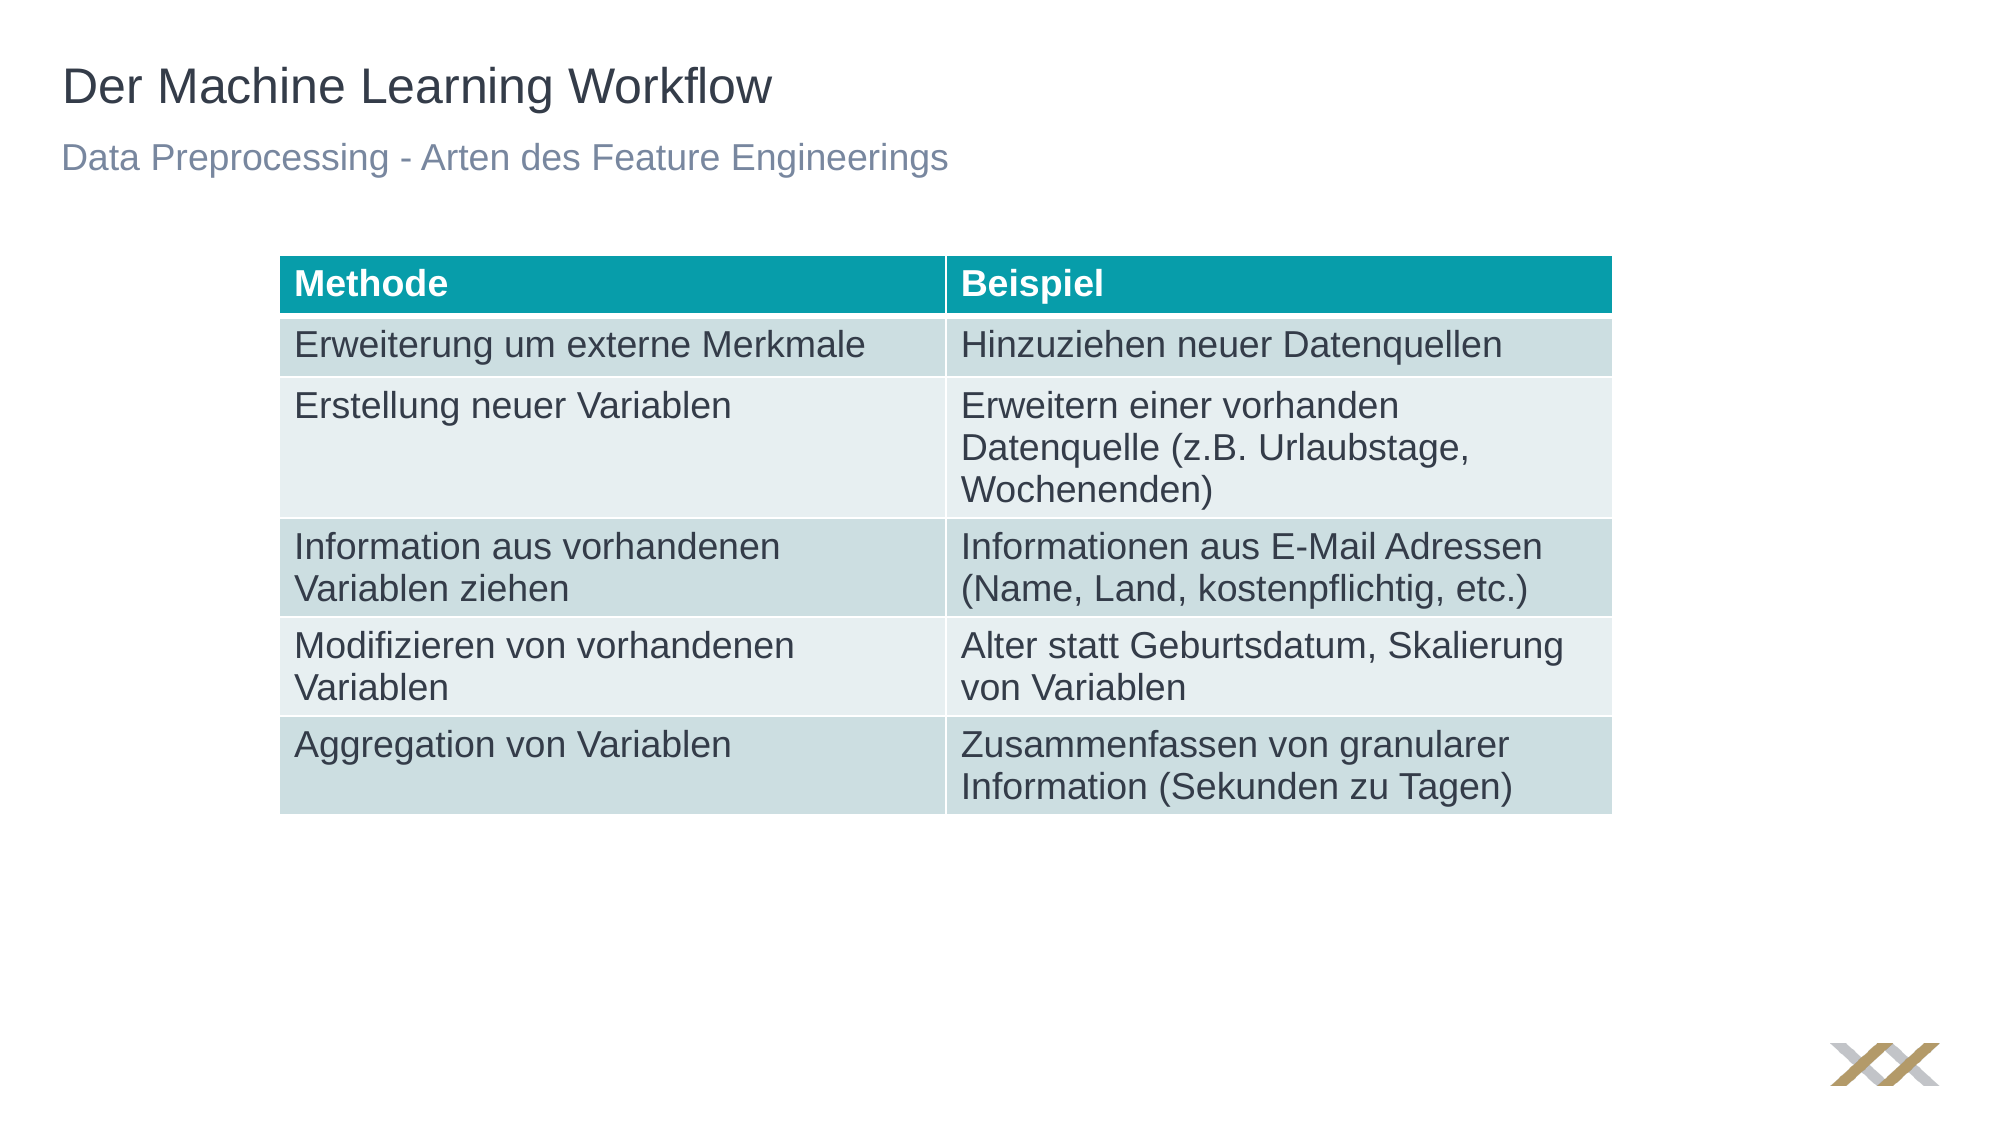

# Der Machine Learning Workflow
Data Preprocessing - Arten des Feature Engineerings
| Methode | Beispiel |
| --- | --- |
| Erweiterung um externe Merkmale | Hinzuziehen neuer Datenquellen |
| Erstellung neuer Variablen | Erweitern einer vorhanden Datenquelle (z.B. Urlaubstage, Wochenenden) |
| Information aus vorhandenen Variablen ziehen | Informationen aus E-Mail Adressen (Name, Land, kostenpflichtig, etc.) |
| Modifizieren von vorhandenen Variablen | Alter statt Geburtsdatum, Skalierung von Variablen |
| Aggregation von Variablen | Zusammenfassen von granularer Information (Sekunden zu Tagen) |